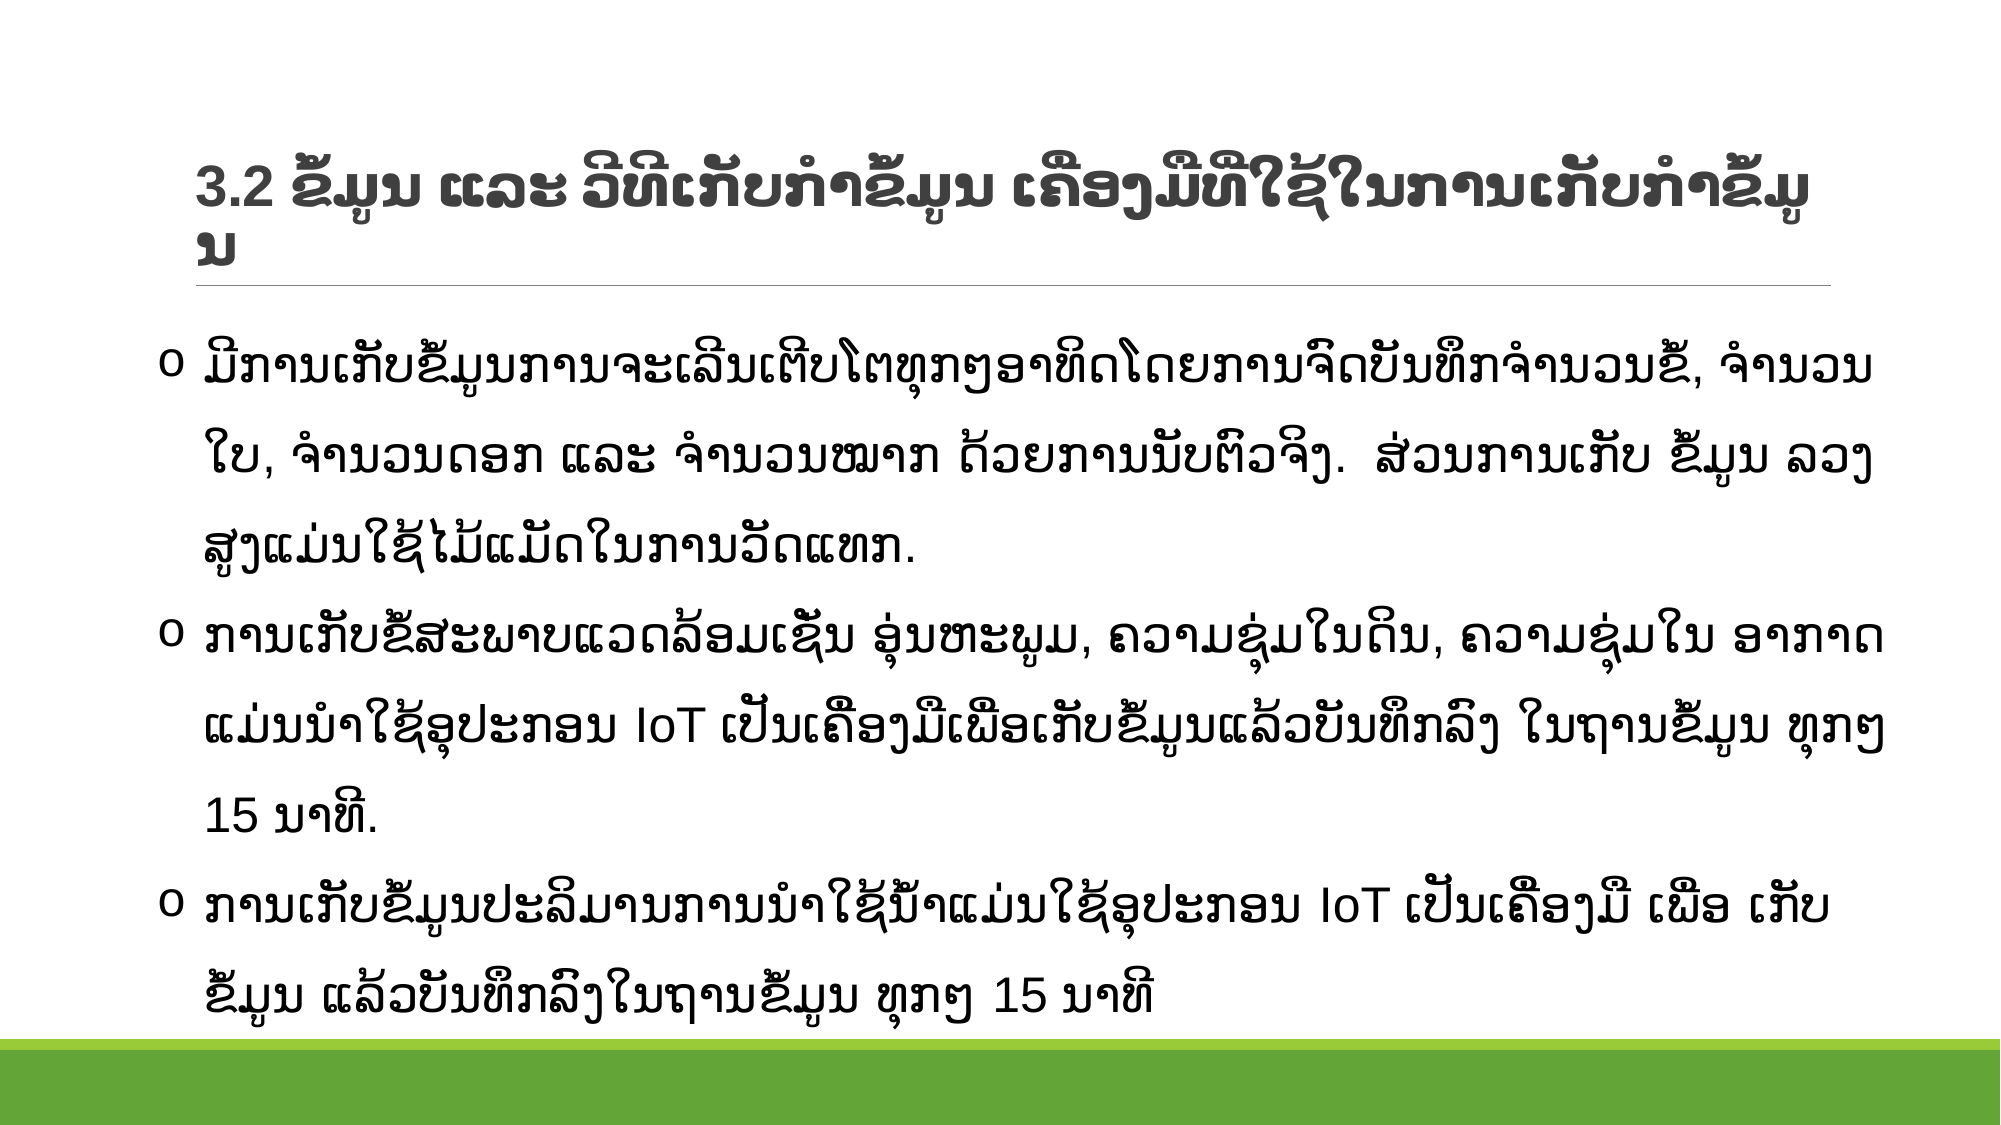

# 3.2 ຂໍ້ມູນ ແລະ ວີທີເກັບກຳຂໍ້ມູນ ເຄື່ອງມືທີ່ໃຊ້ໃນການເກັບກຳຂໍ້ມູນ
ມີການເກັບຂໍ້ມູນການຈະເລີນເຕີບໂຕທຸກໆອາທິດໂດຍການຈົດບັນທຶກຈຳນວນຂໍ້, ຈຳນວນໃບ, ຈຳນວນດອກ ແລະ ຈຳນວນໝາກ ດ້ວຍການນັບຕົວຈິງ.  ສ່ວນການເກັບ ຂໍ້ມູນ ລວງສູງແມ່ນໃຊ້ໄມ້ແມັດໃນການວັດແທກ.
ການເກັບຂໍ້ສະພາບແວດລ້ອມເຊັ່ນ ອຸ່ນຫະພູມ, ຄວາມຊຸ່ມໃນດິນ, ຄວາມຊຸ່ມໃນ ອາກາດ ແມ່ນນຳໃຊ້ອຸປະກອນ IoT ເປັນເຄືຶ່ອງມືເພື່ອເກັບຂໍ້ມູນແລ້ວບັນທຶກລົງ ໃນຖານຂໍ້ມູນ ທຸກໆ 15 ນາທີ.
ການເກັບຂໍ້ມູນປະລິມານການນໍາໃຊ້ນໍ້າແມ່ນໃຊ້ອຸປະກອນ IoT ເປັນເຄືຶ່ອງມື ເພື່ອ ເກັບຂໍ້ມູນ ແລ້ວບັນທຶກລົງໃນຖານຂໍ້ມູນ ທຸກໆ 15 ນາທີ